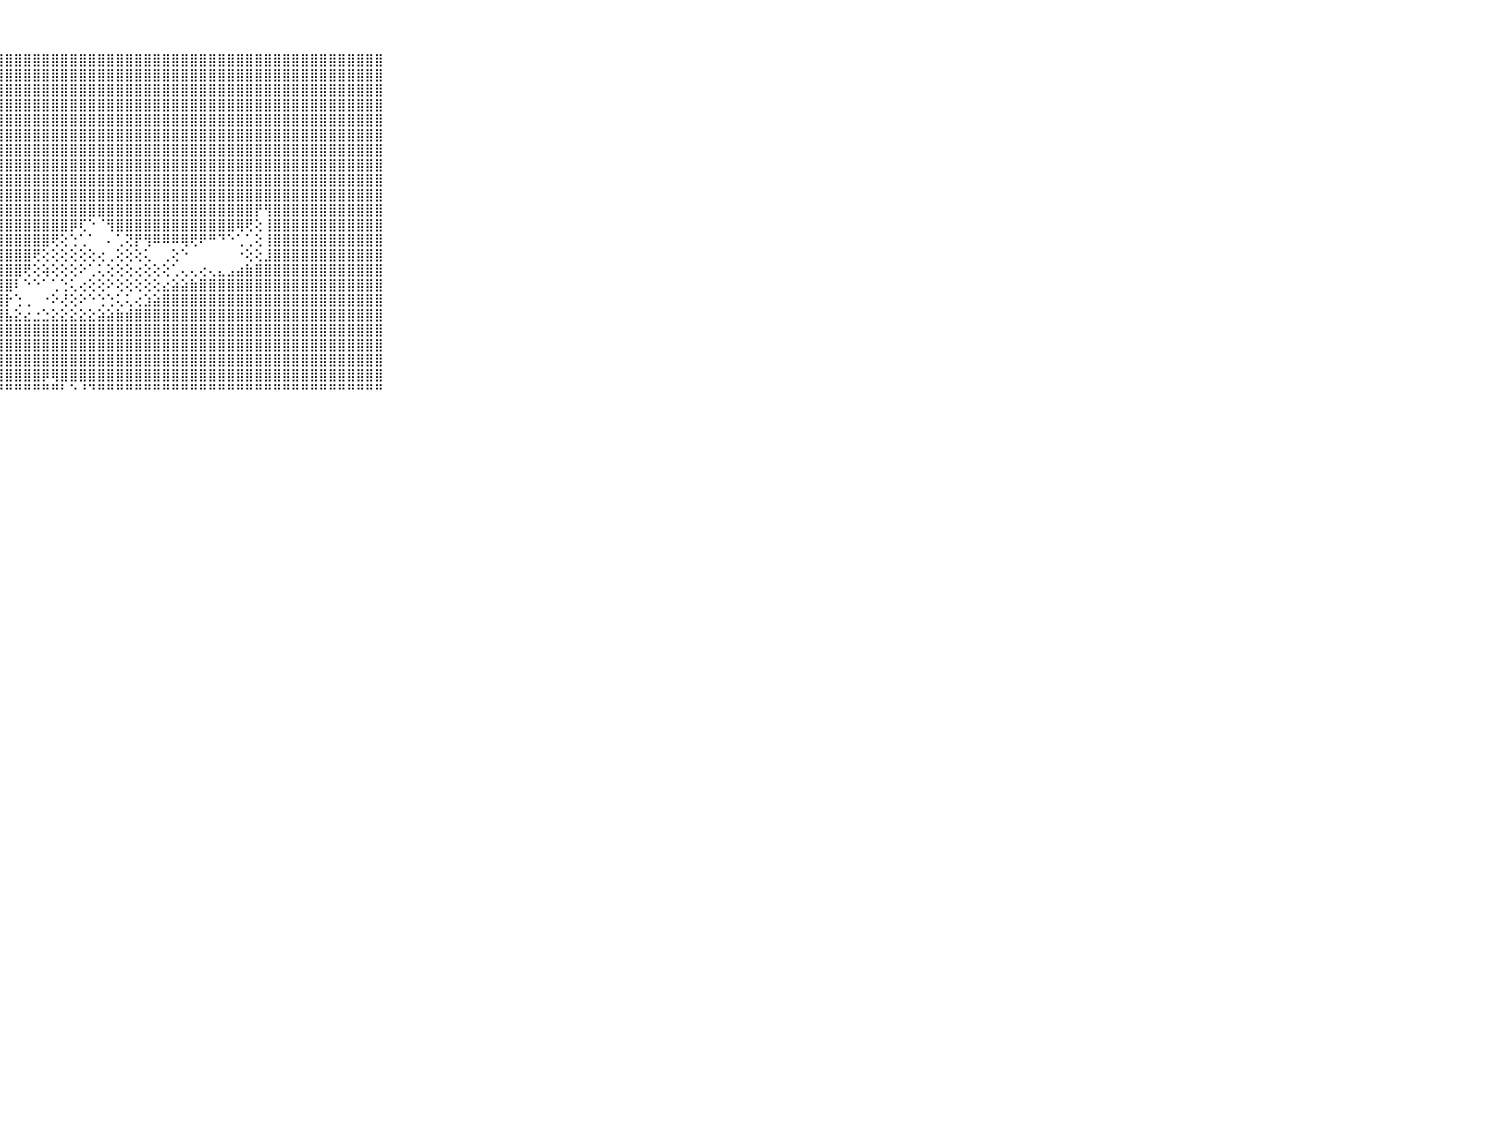

⠀⠀⠀⠀⠀⠀⠀⠀⠀⠀⠀⣿⣿⣿⣿⣿⣿⣿⣿⣿⣿⣿⣿⣿⣿⡇⢕⢸⣿⣿⣿⣿⣿⣿⣿⣿⣿⣿⣿⣿⣿⣿⣿⣿⣿⣿⣿⣿⣿⣿⣿⣿⣿⣿⣿⣿⣿⣿⣿⣿⣿⣿⣿⣿⣿⣿⣿⣿⣿⠀⠀⠀⠀⠀⠀⠀⠀⠀⠀⠀⠀
⠀⠀⠀⠀⠀⠀⠀⠀⠀⠀⠀⣿⣿⣿⣿⣿⣿⣿⣿⣿⣿⣿⣿⣿⣿⡇⢕⣸⣿⣿⣿⣿⣿⣿⣿⣿⣿⣿⣿⣿⣿⣿⣿⣿⣿⣿⣿⣿⣿⣿⣿⣿⣿⣿⣿⣿⣿⣿⣿⣿⣿⣿⣿⣿⣿⣿⣿⣿⣿⠀⠀⠀⠀⠀⠀⠀⠀⠀⠀⠀⠀
⠀⠀⠀⠀⠀⠀⠀⠀⠀⠀⠀⣿⣿⣿⣿⣿⣿⣿⣿⣿⣿⣿⣿⣿⣿⡇⢕⣿⣿⣿⣿⣿⣿⣿⣿⣿⣿⣿⣿⣿⣿⣿⣿⣿⣿⣿⣿⣿⣿⣿⣿⣿⣿⣿⣿⣿⣿⣿⣿⣿⣿⣿⣿⣿⣿⣿⣿⣿⣿⠀⠀⠀⠀⠀⠀⠀⠀⠀⠀⠀⠀
⠀⠀⠀⠀⠀⠀⠀⠀⠀⠀⠀⣿⣿⣿⣿⣿⣿⣿⣿⣿⣿⣿⣿⣿⣿⡇⢕⣿⣿⣿⣿⣿⣿⣿⣿⣿⣿⣿⣿⣿⣿⣿⣿⣿⣿⣿⣿⣿⣿⣿⣿⣿⣿⣿⣿⣿⣿⣿⣿⣿⣿⣿⣿⣿⣿⣿⣿⣿⣿⠀⠀⠀⠀⠀⠀⠀⠀⠀⠀⠀⠀
⠀⠀⠀⠀⠀⠀⠀⠀⠀⠀⠀⣿⣿⣿⣿⣿⣿⣿⣿⣿⣿⣿⣿⣿⣿⡇⢕⣿⣿⣿⣿⣿⣿⣿⣿⣿⣿⣿⣿⣿⣿⣿⣿⣿⣿⣿⣿⣿⣿⣿⣿⣿⣿⣿⣿⣿⣿⣿⣿⣿⣿⣿⣿⣿⣿⣿⣿⣿⣿⠀⠀⠀⠀⠀⠀⠀⠀⠀⠀⠀⠀
⠀⠀⠀⠀⠀⠀⠀⠀⠀⠀⠀⣿⣿⣿⣿⣿⣿⣿⣿⣿⣿⣿⣿⣿⣿⢕⢕⣿⣿⣿⣿⣿⣿⣿⣿⣿⣿⣿⣿⣿⣿⣿⣿⣿⣿⣿⣿⣿⣿⣿⣿⣿⣿⣿⣿⣿⣿⣿⣿⣿⣿⣿⣿⣿⣿⣿⣿⣿⣿⠀⠀⠀⠀⠀⠀⠀⠀⠀⠀⠀⠀
⠀⠀⠀⠀⠀⠀⠀⠀⠀⠀⠀⣿⣿⣿⣿⣿⣿⣿⣿⣿⣿⣿⣿⣿⣿⢕⢕⣿⣿⣿⣿⣿⣿⣿⣿⣿⣿⣿⣿⣿⣿⣿⣿⣿⣿⣿⣿⣿⣿⣿⣿⣿⣿⣿⣿⣿⣿⣿⣿⣿⣿⣿⣿⣿⣿⣿⣿⣿⣿⠀⠀⠀⠀⠀⠀⠀⠀⠀⠀⠀⠀
⠀⠀⠀⠀⠀⠀⠀⠀⠀⠀⠀⣿⣿⣿⣿⣿⣿⣿⣿⣿⣿⣿⣿⣿⣿⢕⢸⣿⣿⣿⣿⣿⣿⣿⣿⣿⣿⣿⣿⣿⣿⣿⣿⣿⣿⣿⣿⣿⣿⣿⣿⣿⣿⣿⣿⣿⣿⣿⣿⣿⣿⣿⣿⣿⣿⣿⣿⣿⣿⠀⠀⠀⠀⠀⠀⠀⠀⠀⠀⠀⠀
⠀⠀⠀⠀⠀⠀⠀⠀⠀⠀⠀⣿⣿⣿⣿⣿⣿⣿⣿⣿⣿⣿⣿⣿⣿⢕⢸⣿⣿⣿⣿⣿⣿⣿⣿⣿⣿⣿⣿⣿⣿⣿⣿⣿⣿⣿⣿⣿⣿⣿⣿⣿⣿⣿⣿⣿⣿⣿⣿⣿⣿⣿⣿⣿⣿⣿⣿⣿⣿⠀⠀⠀⠀⠀⠀⠀⠀⠀⠀⠀⠀
⠀⠀⠀⠀⠀⠀⠀⠀⠀⠀⠀⣿⣿⣿⣿⣿⣿⣿⣿⣿⣿⣿⣿⣿⣿⢕⢸⣿⣿⣿⣿⣿⣿⣿⣿⣿⣿⣿⣿⣿⣿⣿⣿⣿⣿⣿⣿⣿⣿⣿⣿⣿⣿⣿⣿⣿⣿⣿⣿⣿⣿⣿⣿⣿⣿⣿⣿⣿⣿⠀⠀⠀⠀⠀⠀⠀⠀⠀⠀⠀⠀
⠀⠀⠀⠀⠀⠀⠀⠀⠀⠀⠀⣿⣿⣿⣿⣿⣿⣿⣿⣿⣿⣿⣿⣿⣿⢕⢸⣿⣿⣿⣿⣿⣿⣿⣿⣿⣿⣿⣿⣿⣿⣿⣿⣿⣿⣿⣿⣿⣿⣿⣿⣿⣿⣿⣿⡟⢻⣿⣿⣿⣿⣿⣿⣿⣿⣿⣿⣿⣿⠀⠀⠀⠀⠀⠀⠀⠀⠀⠀⠀⠀
⠀⠀⠀⠀⠀⠀⠀⠀⠀⠀⠀⣿⣿⣿⣿⣿⣿⣿⣿⣿⣿⣿⣿⣿⣿⢕⢸⣿⣿⣿⣿⣿⣿⣿⣿⡿⢏⠑⠈⢻⣿⣿⣿⣿⣿⣿⣿⣿⣿⣿⣿⣿⣿⢿⢟⢕⢸⣿⣿⣿⣿⣿⣿⣿⣿⣿⣿⣿⣿⠀⠀⠀⠀⠀⠀⠀⠀⠀⠀⠀⠀
⠀⠀⠀⠀⠀⠀⠀⠀⠀⠀⠀⣿⣿⣿⣿⣿⣿⣿⣿⣿⣿⣿⣿⣿⡿⢕⣾⣿⣿⣿⣿⣿⣿⢟⢕⢑⢁⠁⠀⠄⢁⢝⡟⢻⠿⠿⠿⢿⢟⠟⠛⠙⠑⢁⢁⢕⢸⣿⣿⣿⣿⣿⣿⣿⣿⣿⣿⣿⣿⠀⠀⠀⠀⠀⠀⠀⠀⠀⠀⠀⠀
⠀⠀⠀⠀⠀⠀⠀⠀⠀⠀⠀⣿⣿⣿⣿⣿⣿⣿⣿⣿⣿⣿⣿⣿⡇⢕⣿⣿⣿⣿⣿⢟⢕⢕⢕⢕⢕⢕⢔⢀⢕⢕⢕⢅⠀⢀⢕⠑⠀⠀⠀⠀⠀⠐⢕⢕⣸⣿⣿⣿⣿⣿⣿⣿⣿⣿⣿⣿⣿⠀⠀⠀⠀⠀⠀⠀⠀⠀⠀⠀⠀
⠀⠀⠀⠀⠀⠀⠀⠀⠀⠀⠀⣿⣿⣿⣿⣿⣿⣿⣿⣿⣿⣿⣿⣿⡇⢕⣿⣿⣿⣿⢟⢕⢵⢕⢕⢕⠕⢁⢅⢕⢕⢕⢔⢕⢕⢕⢁⢄⢄⢔⢄⣄⣠⣴⣷⣿⣿⣿⣿⣿⣿⣿⣿⣿⣿⣿⣿⣿⣿⠀⠀⠀⠀⠀⠀⠀⠀⠀⠀⠀⠀
⠀⠀⠀⠀⠀⠀⠀⠀⠀⠀⠀⣿⣿⣿⣿⣿⣿⣿⣿⣿⣿⣿⣿⣿⡇⢱⣿⣿⣿⠇⠑⠑⠁⢁⢑⢅⢔⢕⢕⠕⢕⢕⢕⢕⢕⣔⣵⣵⣷⣿⣿⣿⣿⣿⣿⣿⣿⣿⣿⣿⣿⣿⣿⣿⣿⣿⣿⣿⣿⠀⠀⠀⠀⠀⠀⠀⠀⠀⠀⠀⠀
⠀⠀⠀⠀⠀⠀⠀⠀⠀⠀⠀⣿⣿⣿⣿⣿⣿⣿⣿⣿⣿⣿⣿⣿⡇⢸⣿⣿⡗⢑⢀⠀⠐⠕⢜⢕⠕⠑⢑⢑⢅⢅⢔⣱⣵⣿⣿⣿⣿⣿⣿⣿⣿⣿⣿⣿⣿⣿⣿⣿⣿⣿⣿⣿⣿⣿⣿⣿⣿⠀⠀⠀⠀⠀⠀⠀⠀⠀⠀⠀⠀
⠀⠀⠀⠀⠀⠀⠀⠀⠀⠀⠀⣿⣿⣿⣿⣿⣿⣿⣿⣿⣿⣿⣿⣿⣧⣸⣿⣿⣧⣕⣔⣐⣑⣕⣕⣕⣕⣕⣵⣵⣷⣾⣿⣿⣿⣿⣿⣿⣿⣿⣿⣿⣿⣿⣿⣿⣿⣿⣿⣿⣿⣿⣿⣿⣿⣿⣿⣿⣿⠀⠀⠀⠀⠀⠀⠀⠀⠀⠀⠀⠀
⠀⠀⠀⠀⠀⠀⠀⠀⠀⠀⠀⣿⣿⣿⣿⣿⣿⣿⣿⣿⣿⣿⣿⣿⣿⣿⣿⣿⣿⣿⣿⣿⣿⣿⣿⣿⣿⣿⣿⣿⣿⣿⣿⣿⣿⣿⣿⣿⣿⣿⣿⣿⣿⣿⣿⣿⣿⣿⣿⣿⣿⣿⣿⣿⣿⣿⣿⣿⣿⠀⠀⠀⠀⠀⠀⠀⠀⠀⠀⠀⠀
⠀⠀⠀⠀⠀⠀⠀⠀⠀⠀⠀⣿⣿⣿⣿⣿⣿⣿⣿⣿⣿⣿⣿⣿⣿⣿⣿⣿⣿⣿⣿⣿⣿⣿⣿⣿⣿⣿⣿⣿⣿⣿⣿⣿⣿⣿⣿⣿⣿⣿⣿⣿⣿⣿⣿⣿⣿⣿⣿⣿⣿⣿⣿⣿⣿⣿⣿⣿⣿⠀⠀⠀⠀⠀⠀⠀⠀⠀⠀⠀⠀
⠀⠀⠀⠀⠀⠀⠀⠀⠀⠀⠀⣿⣿⣿⣿⣿⣿⣿⣿⣿⣿⣿⣿⣿⣿⣿⣿⣿⣿⣿⣿⣿⣿⣿⣿⣿⣿⣿⣿⣿⣿⣿⣿⣿⣿⣿⣿⣿⣿⣿⣿⣿⣿⣿⣿⣿⣿⣿⣿⣿⣿⣿⣿⣿⣿⣿⣿⣿⣿⠀⠀⠀⠀⠀⠀⠀⠀⠀⠀⠀⠀
⠀⠀⠀⠀⠀⠀⠀⠀⠀⠀⠀⣿⣿⣿⡿⢿⢟⢟⢟⡏⡏⢟⡹⡝⢟⢟⢻⣿⣿⣿⣿⣿⡿⢿⣿⣿⣿⣿⣿⣿⣿⣿⣿⣿⣿⣿⣿⣿⣿⣿⣿⣿⣿⣿⣿⣿⣿⣿⣿⣿⣿⣿⣿⣿⣿⣿⣿⣿⣿⠀⠀⠀⠀⠀⠀⠀⠀⠀⠀⠀⠀
⠀⠀⠀⠀⠀⠀⠀⠀⠀⠀⠀⠙⠑⠑⠑⠑⠑⠑⠑⠑⠚⠛⠛⠃⠑⠑⠘⠛⠛⠛⠛⠛⠛⠛⠃⠑⠘⠙⠛⠛⠛⠛⠛⠛⠛⠛⠛⠛⠛⠛⠛⠛⠛⠛⠛⠛⠛⠛⠛⠛⠛⠛⠛⠛⠛⠛⠛⠛⠛⠀⠀⠀⠀⠀⠀⠀⠀⠀⠀⠀⠀